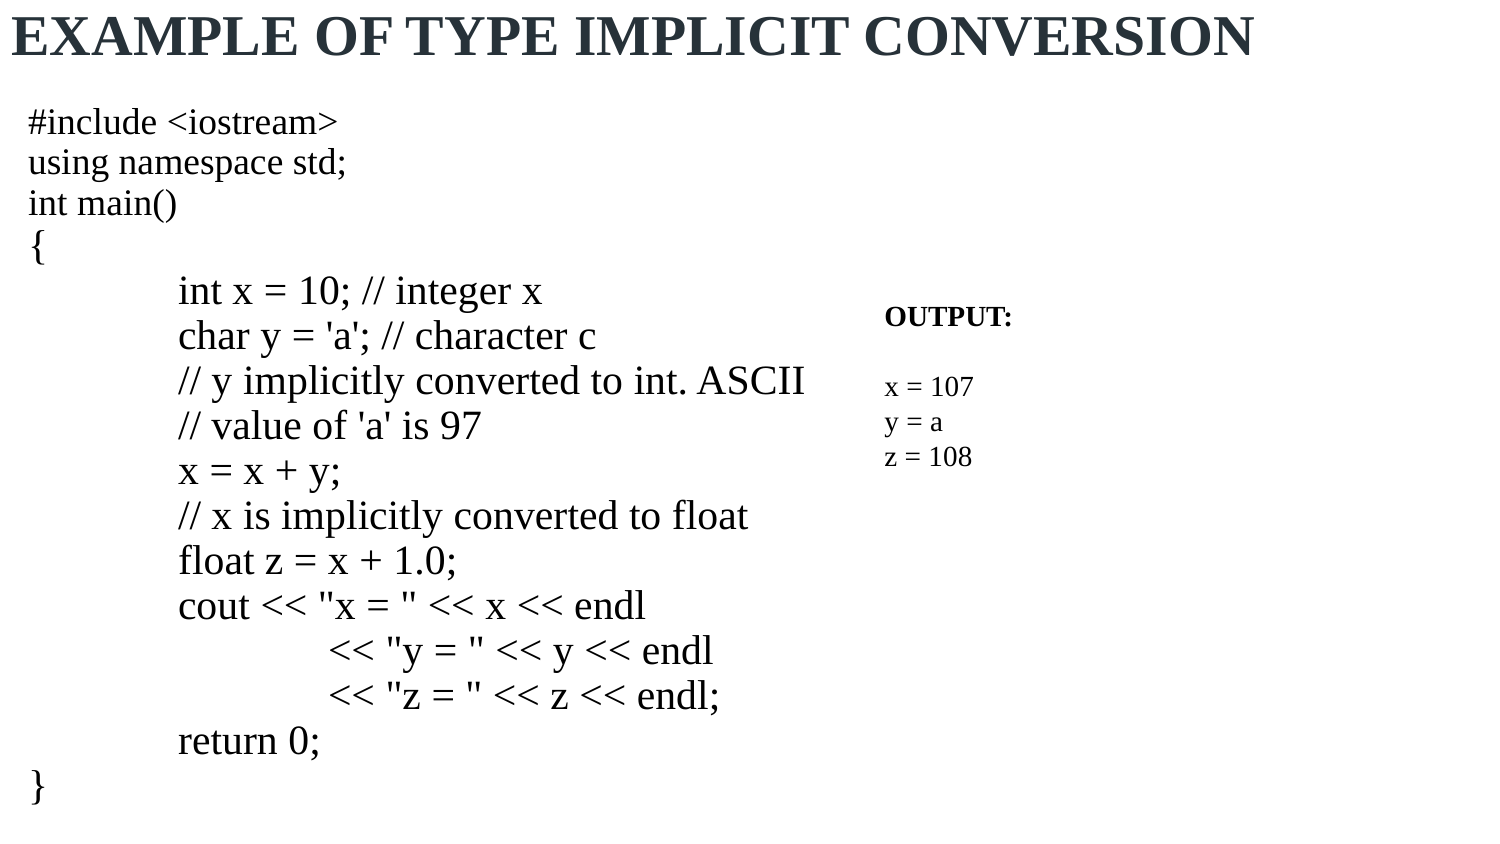

# EXAMPLE OF TYPE IMPLICIT CONVERSION
#include <iostream>
using namespace std;
int main()
{
	int x = 10; // integer x
	char y = 'a'; // character c
	// y implicitly converted to int. ASCII
	// value of 'a' is 97
	x = x + y;
	// x is implicitly converted to float
	float z = x + 1.0;
	cout << "x = " << x << endl
		<< "y = " << y << endl
		<< "z = " << z << endl;
	return 0;
}

OUTPUT:

x = 107
y = a
z = 108